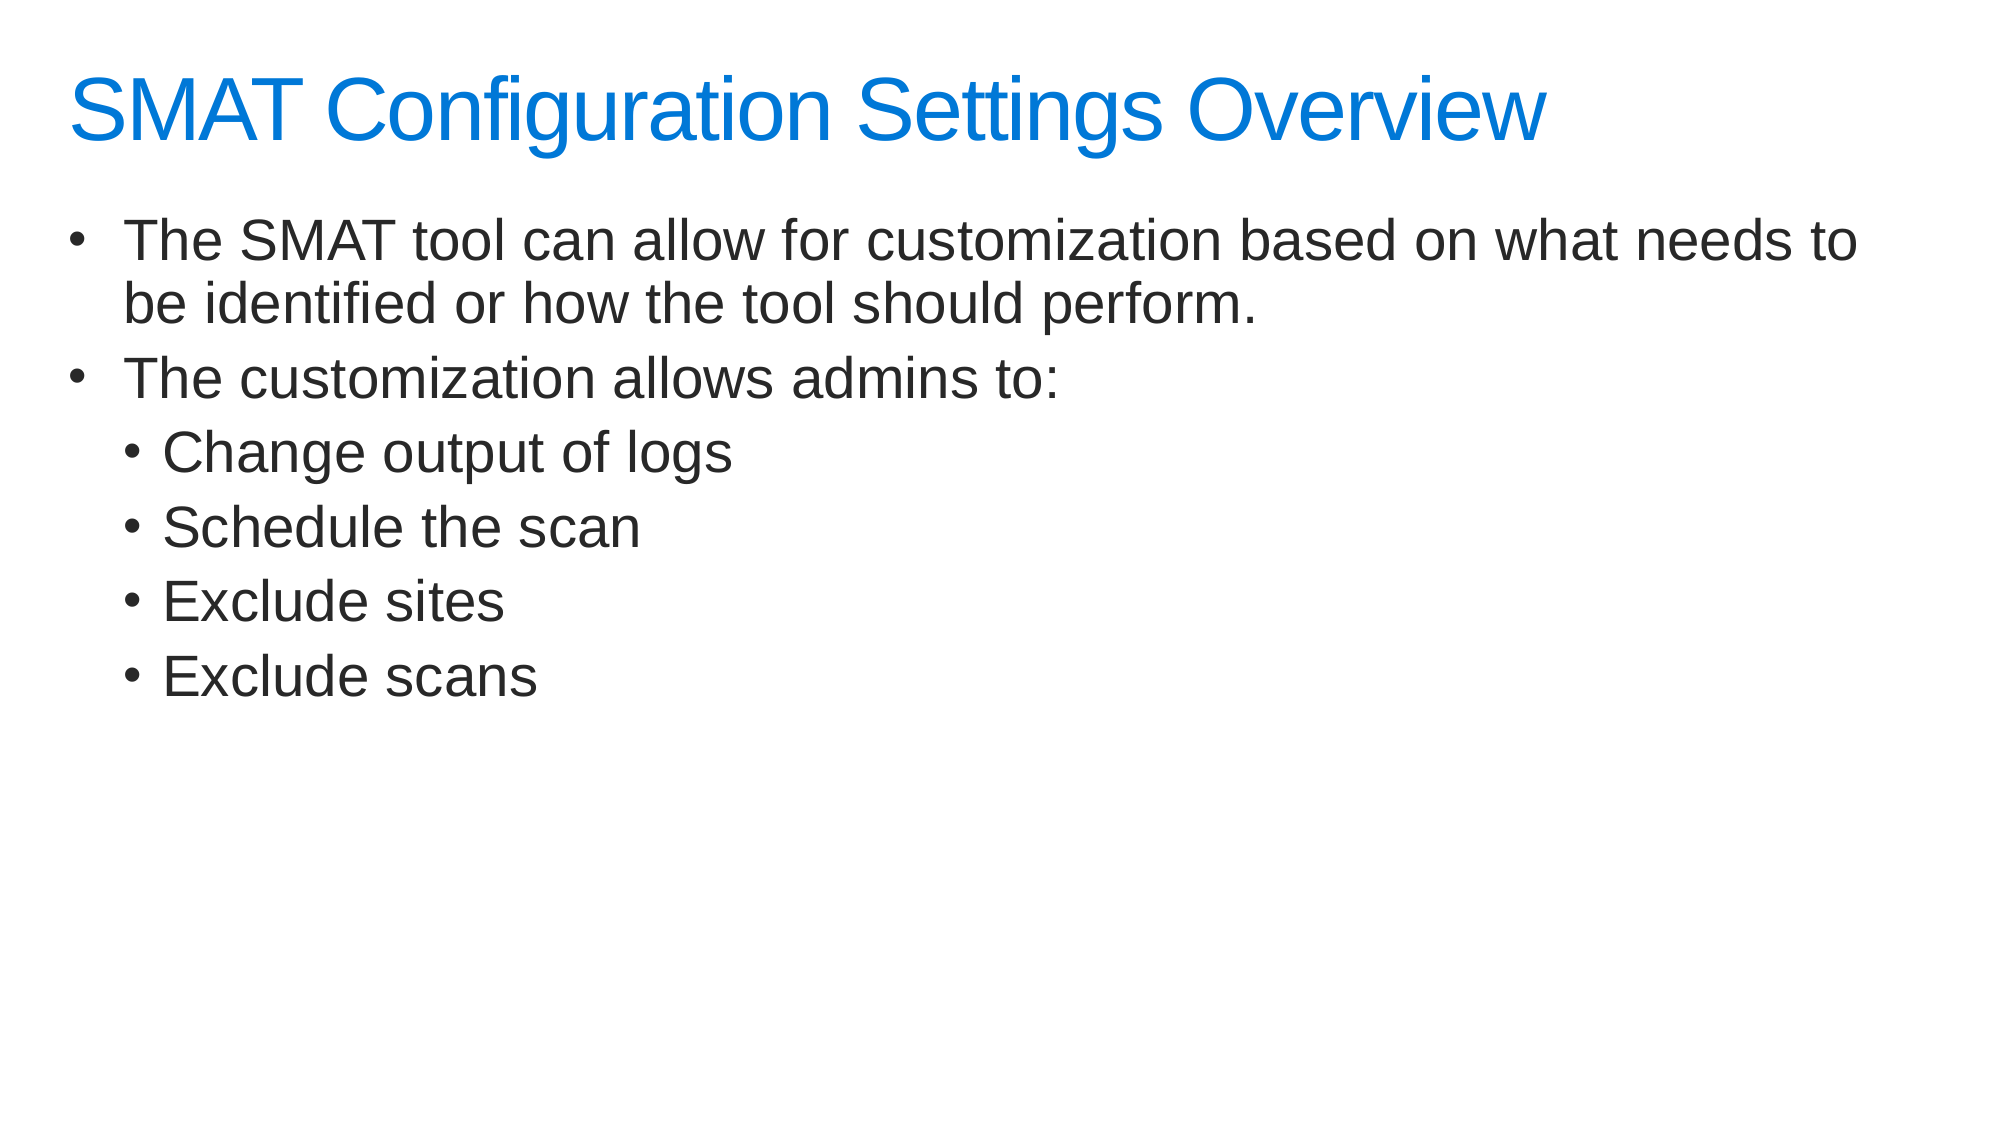

# SMAT Configuration Settings Overview
The SMAT tool can allow for customization based on what needs to be identified or how the tool should perform.
The customization allows admins to:
Change output of logs
Schedule the scan
Exclude sites
Exclude scans